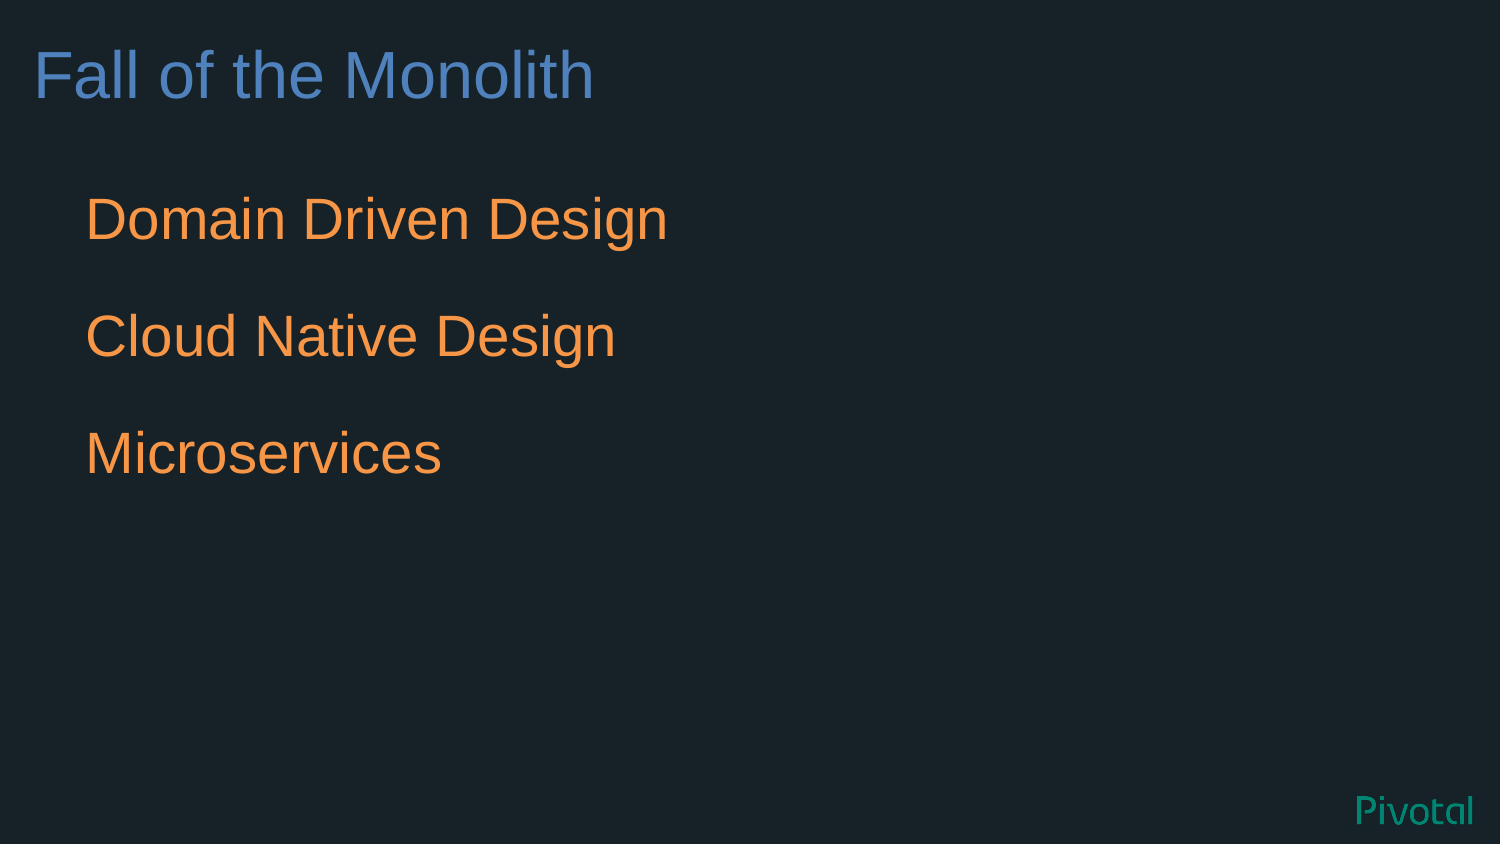

# Fall of the Monolith
Domain Driven Design
Cloud Native Design
Microservices